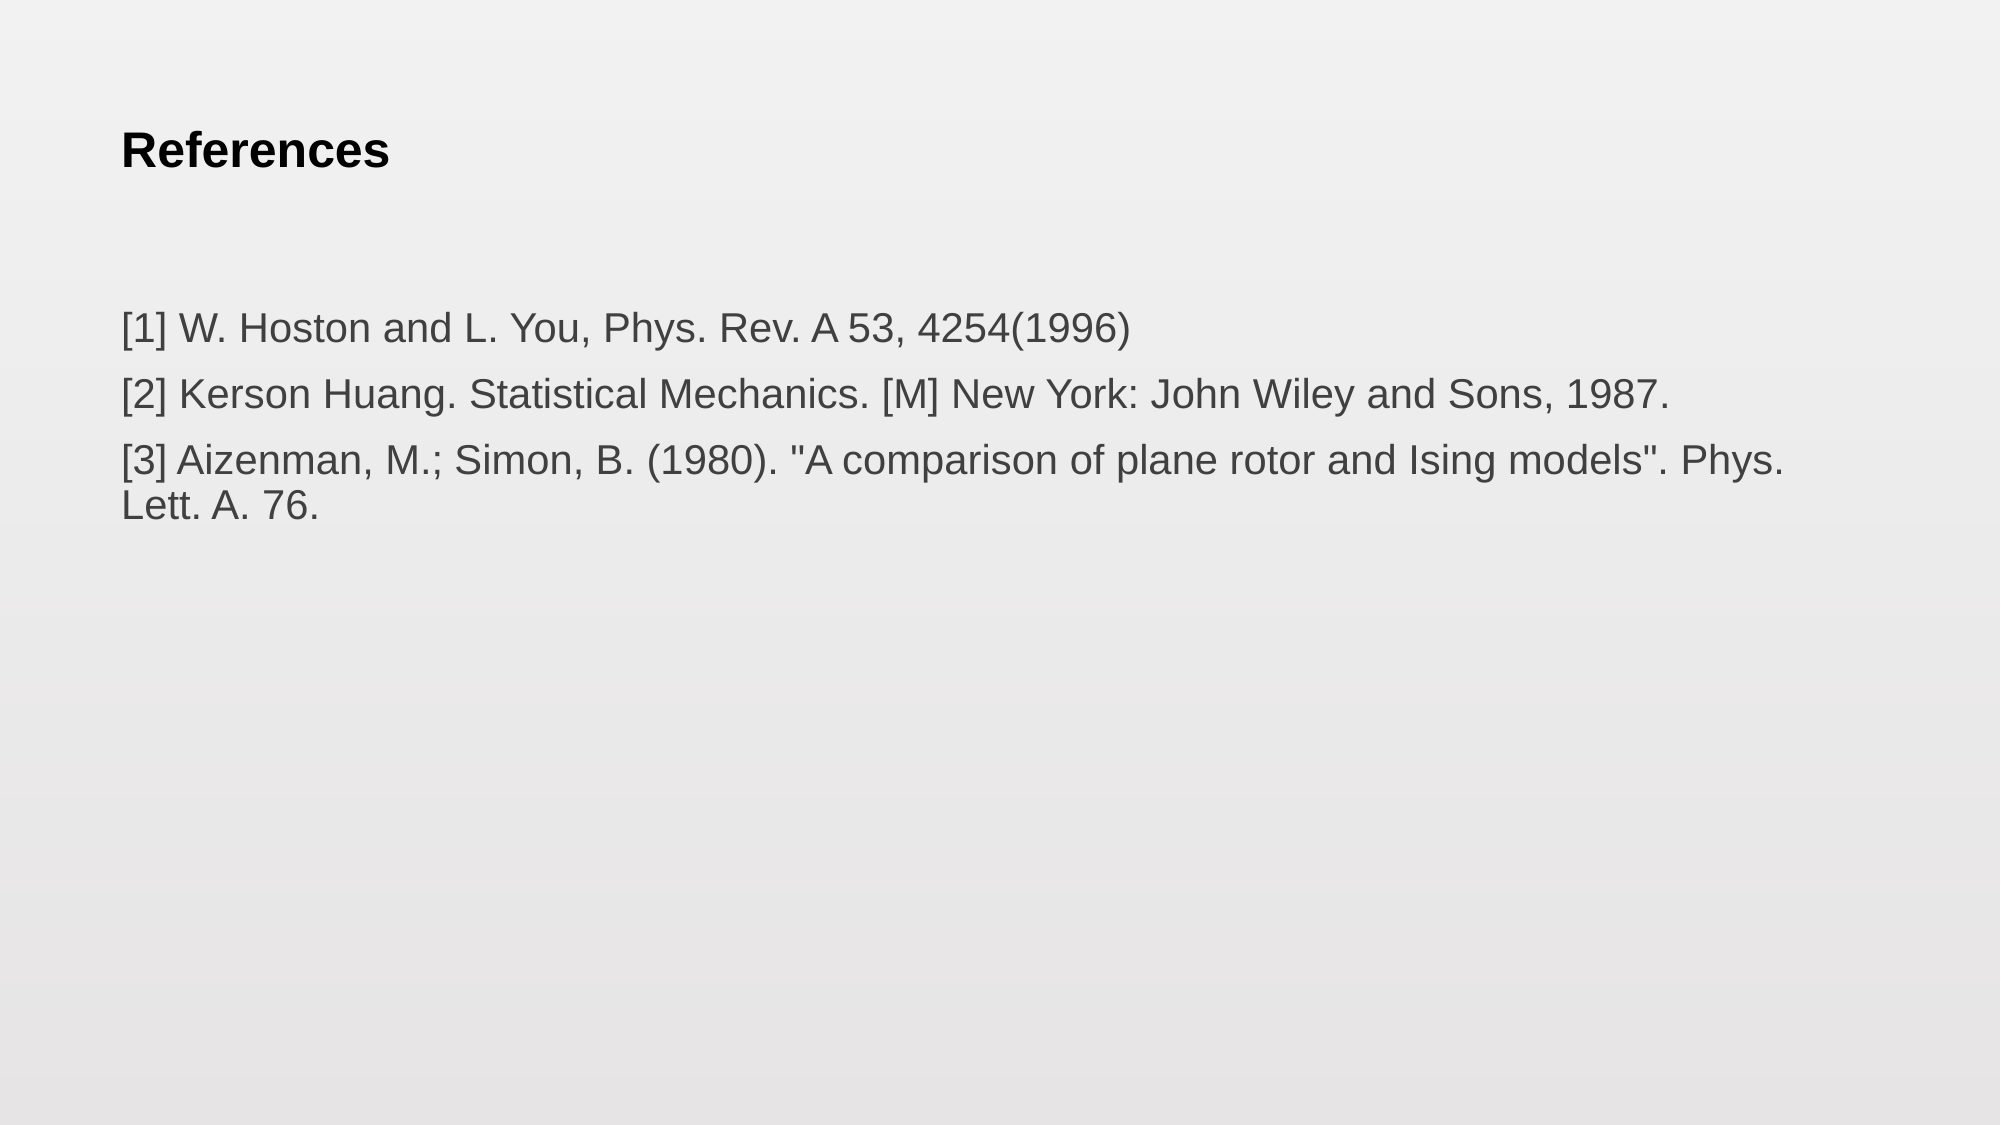

# References
[1] W. Hoston and L. You, Phys. Rev. A 53, 4254(1996)
[2] Kerson Huang. Statistical Mechanics. [M] New York: John Wiley and Sons, 1987.
[3] Aizenman, M.; Simon, B. (1980). "A comparison of plane rotor and Ising models". Phys. Lett. A. 76.